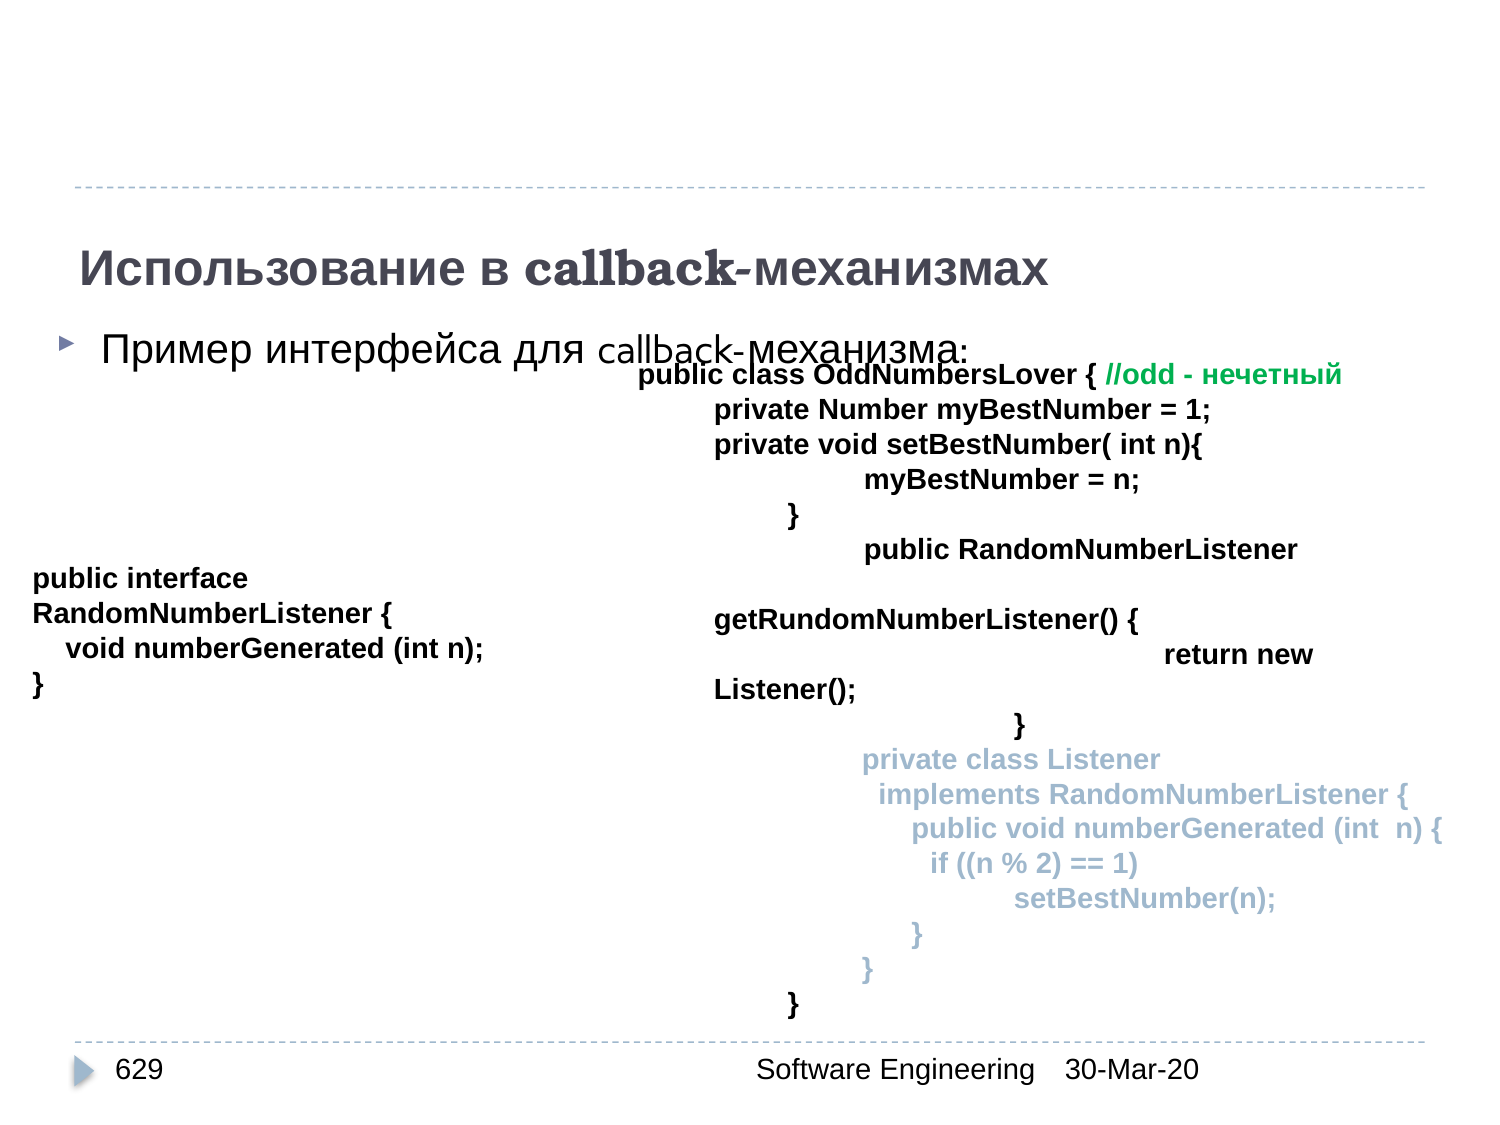

# Использование в callback-механизмах
Пример интерфейса для callback-механизма:

public class OddNumbersLover { //odd - нечетный
      	private Number myBestNumber = 1;                      	private void setBestNumber( int n){
	myBestNumber = n;
}
      	public RandomNumberListener 		 	     	getRundomNumberListener() {
            		return new Listener();
      		}
         private class Listener
           implements RandomNumberListener {
               public void numberGenerated (int  n) {
	        if ((n % 2) == 1)
	        	setBestNumber(n);
               }
         }
}
public interface RandomNumberListener {
    void numberGenerated (int n);
}
629
Software Engineering
30-Mar-20